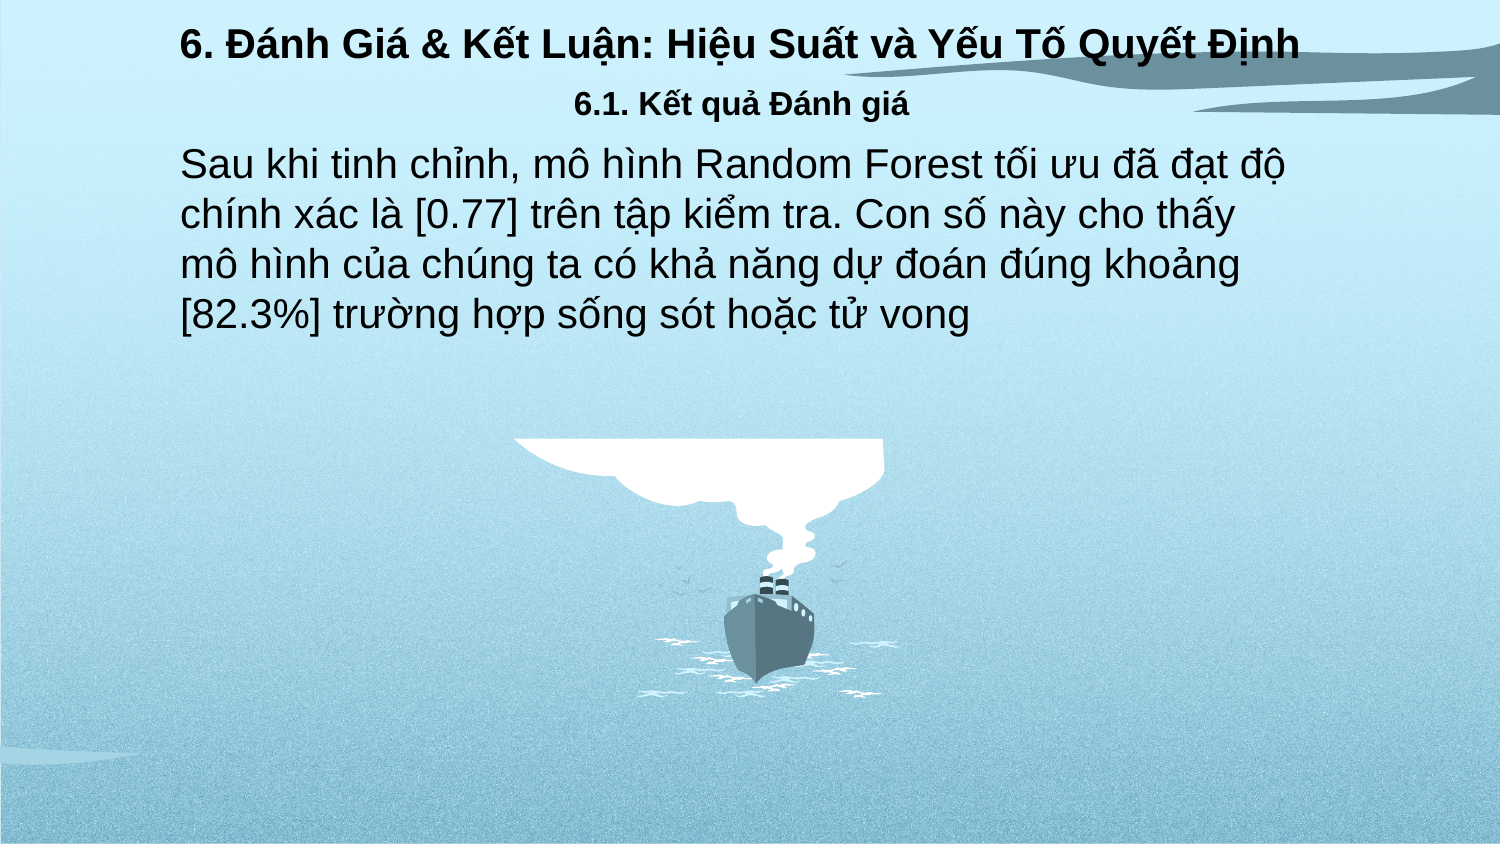

6. Đánh Giá & Kết Luận: Hiệu Suất và Yếu Tố Quyết Định
6.1. Kết quả Đánh giá
Sau khi tinh chỉnh, mô hình Random Forest tối ưu đã đạt độ chính xác là [0.77] trên tập kiểm tra. Con số này cho thấy mô hình của chúng ta có khả năng dự đoán đúng khoảng [82.3%] trường hợp sống sót hoặc tử vong